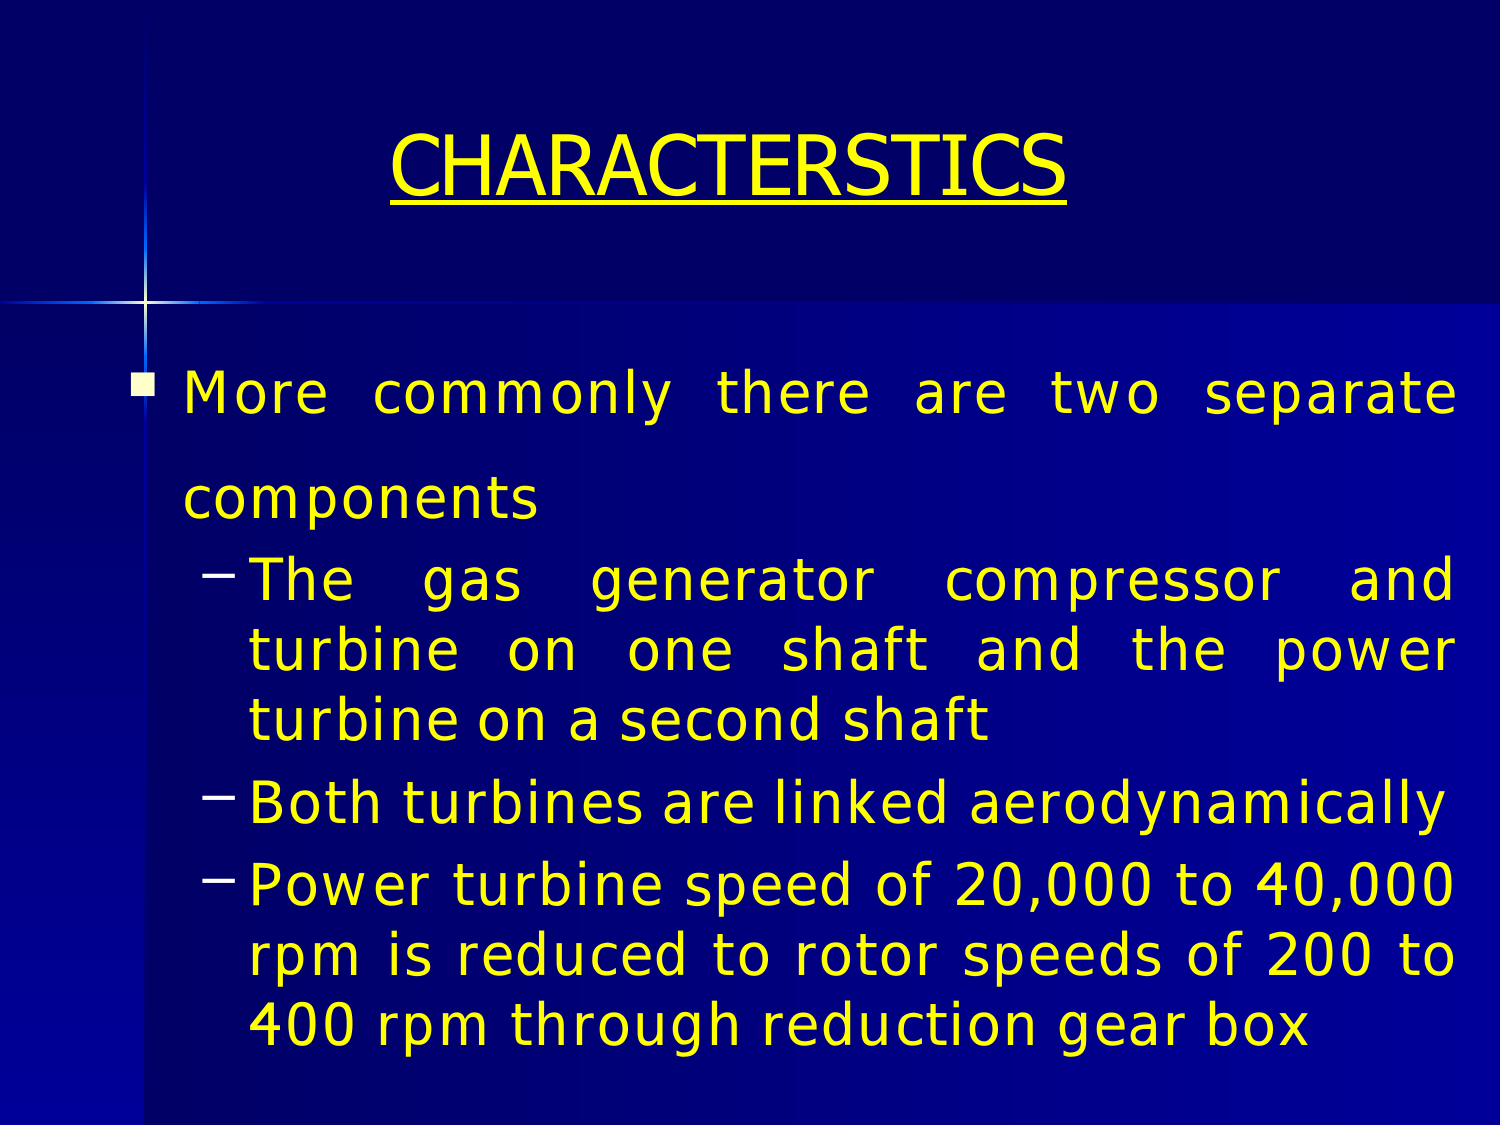

# CHARACTERSTICS
More commonly there are two separate components
The gas generator compressor and turbine on one shaft and the power turbine on a second shaft
Both turbines are linked aerodynamically
Power turbine speed of 20,000 to 40,000 rpm is reduced to rotor speeds of 200 to 400 rpm through reduction gear box